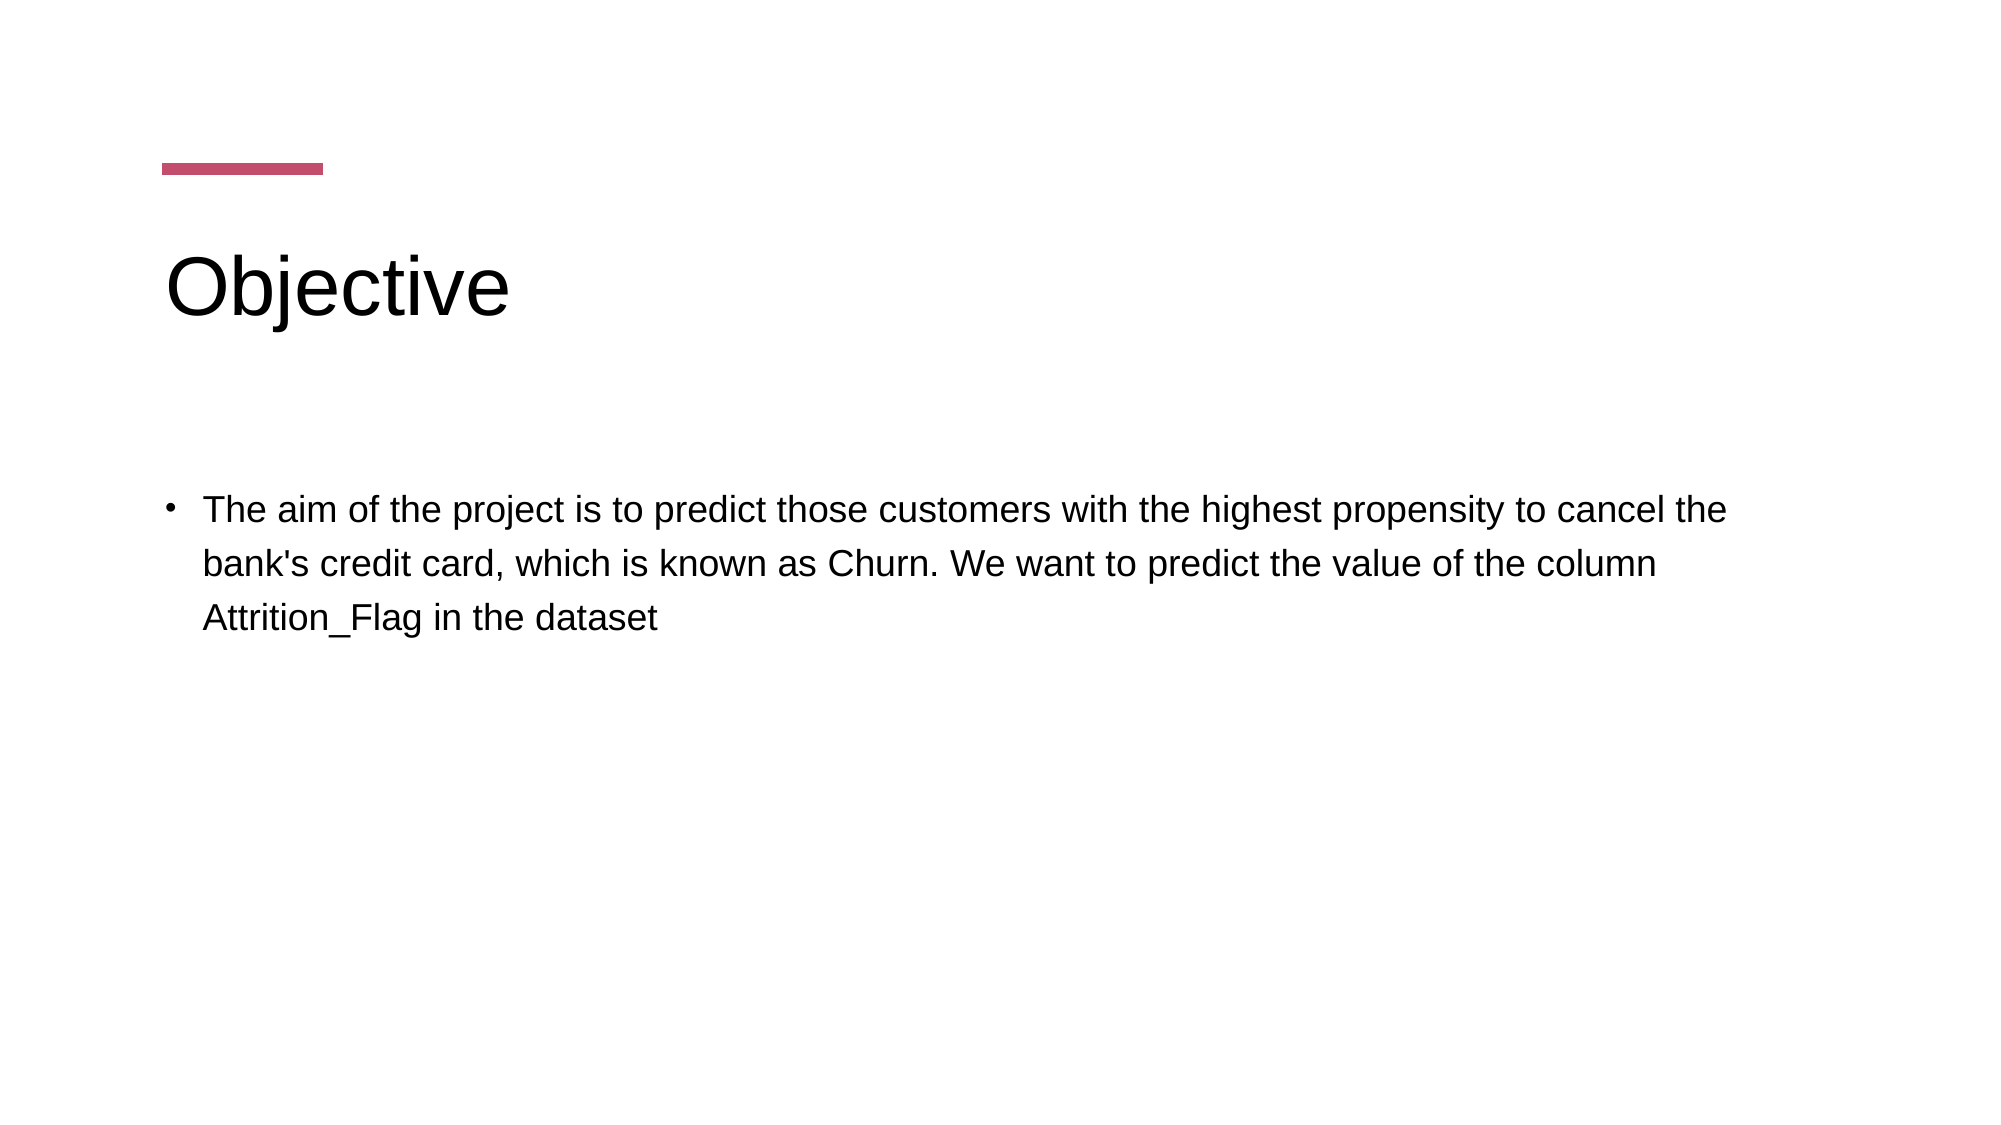

# Objective
The aim of the project is to predict those customers with the highest propensity to cancel the bank's credit card, which is known as Churn. We want to predict the value of the column Attrition_Flag in the dataset